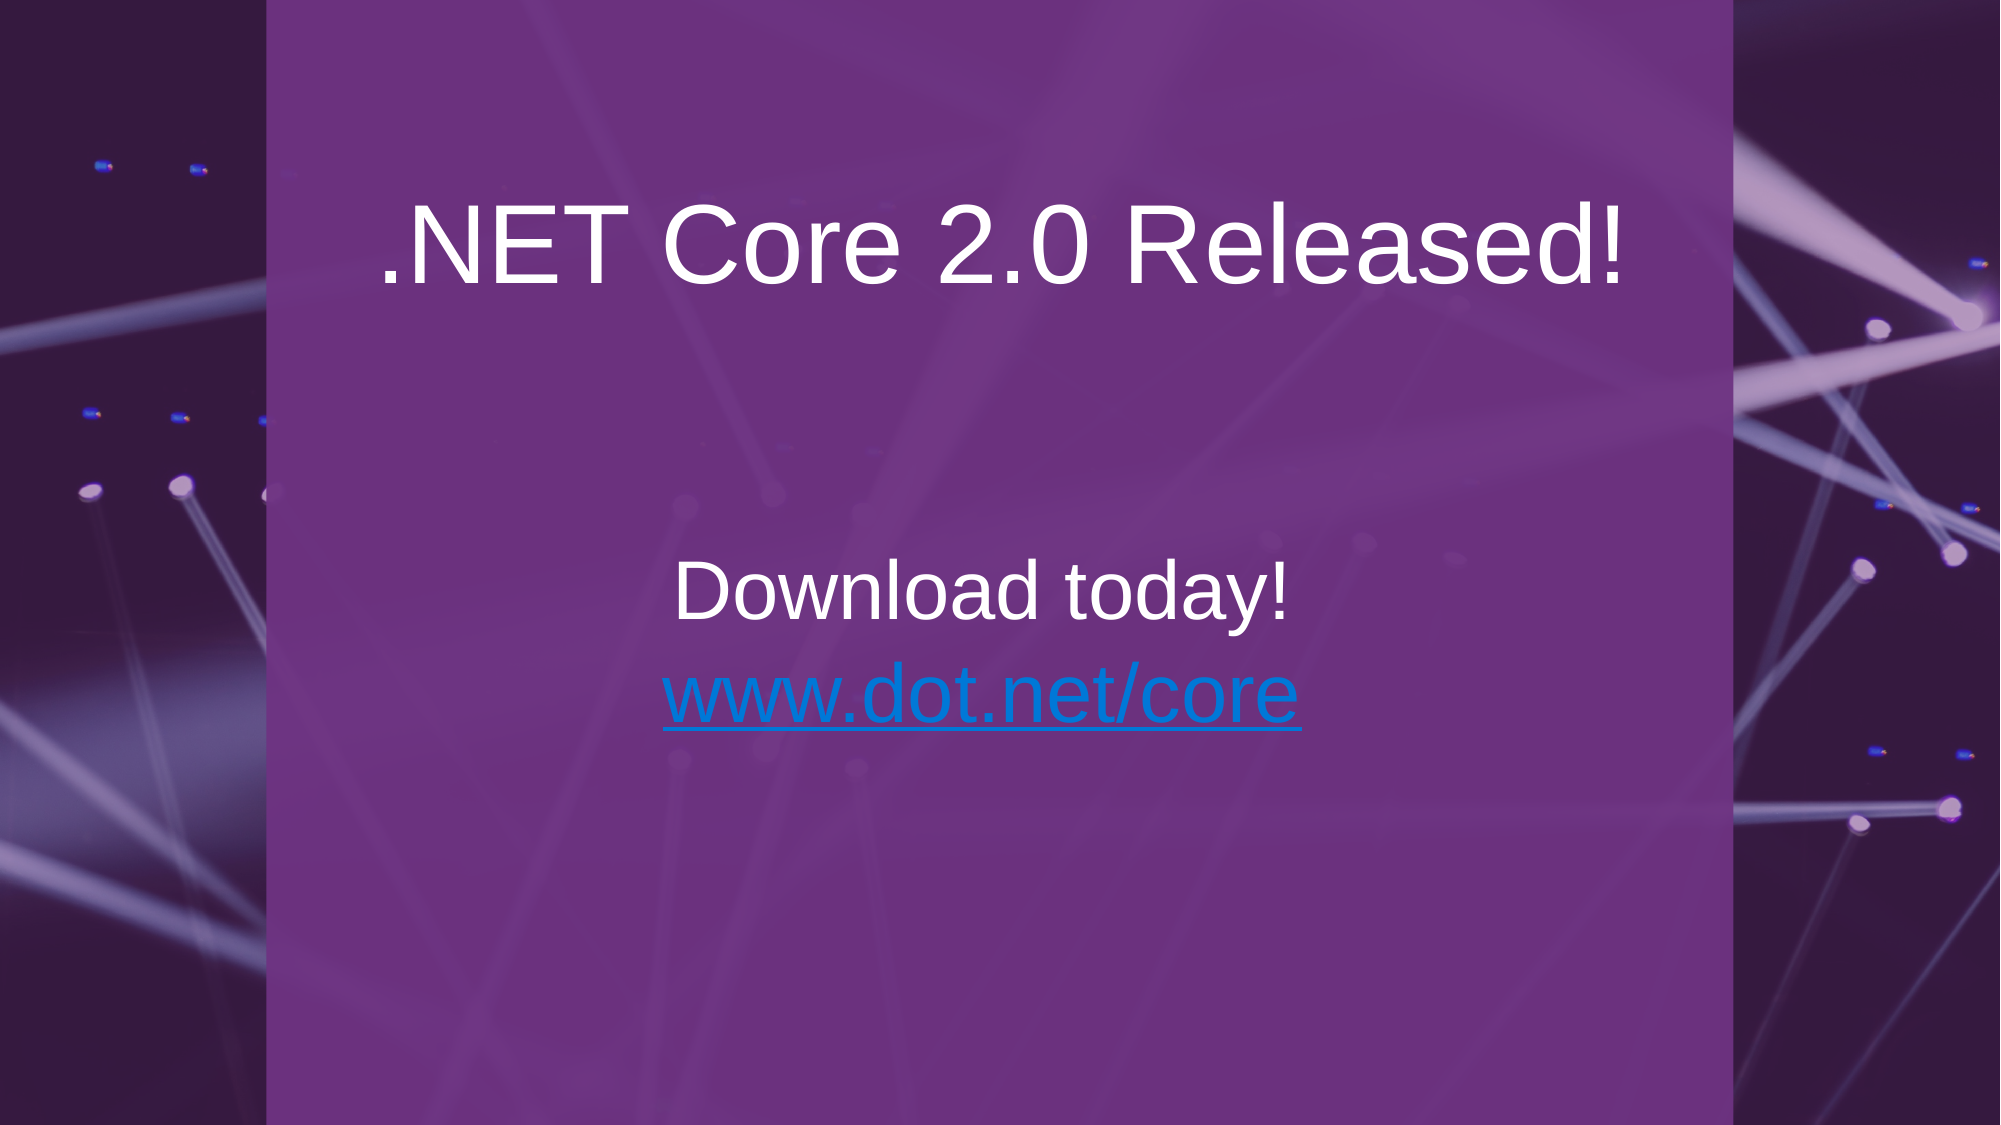

.NET Core 2.0 Released!
Download today!
www.dot.net/core